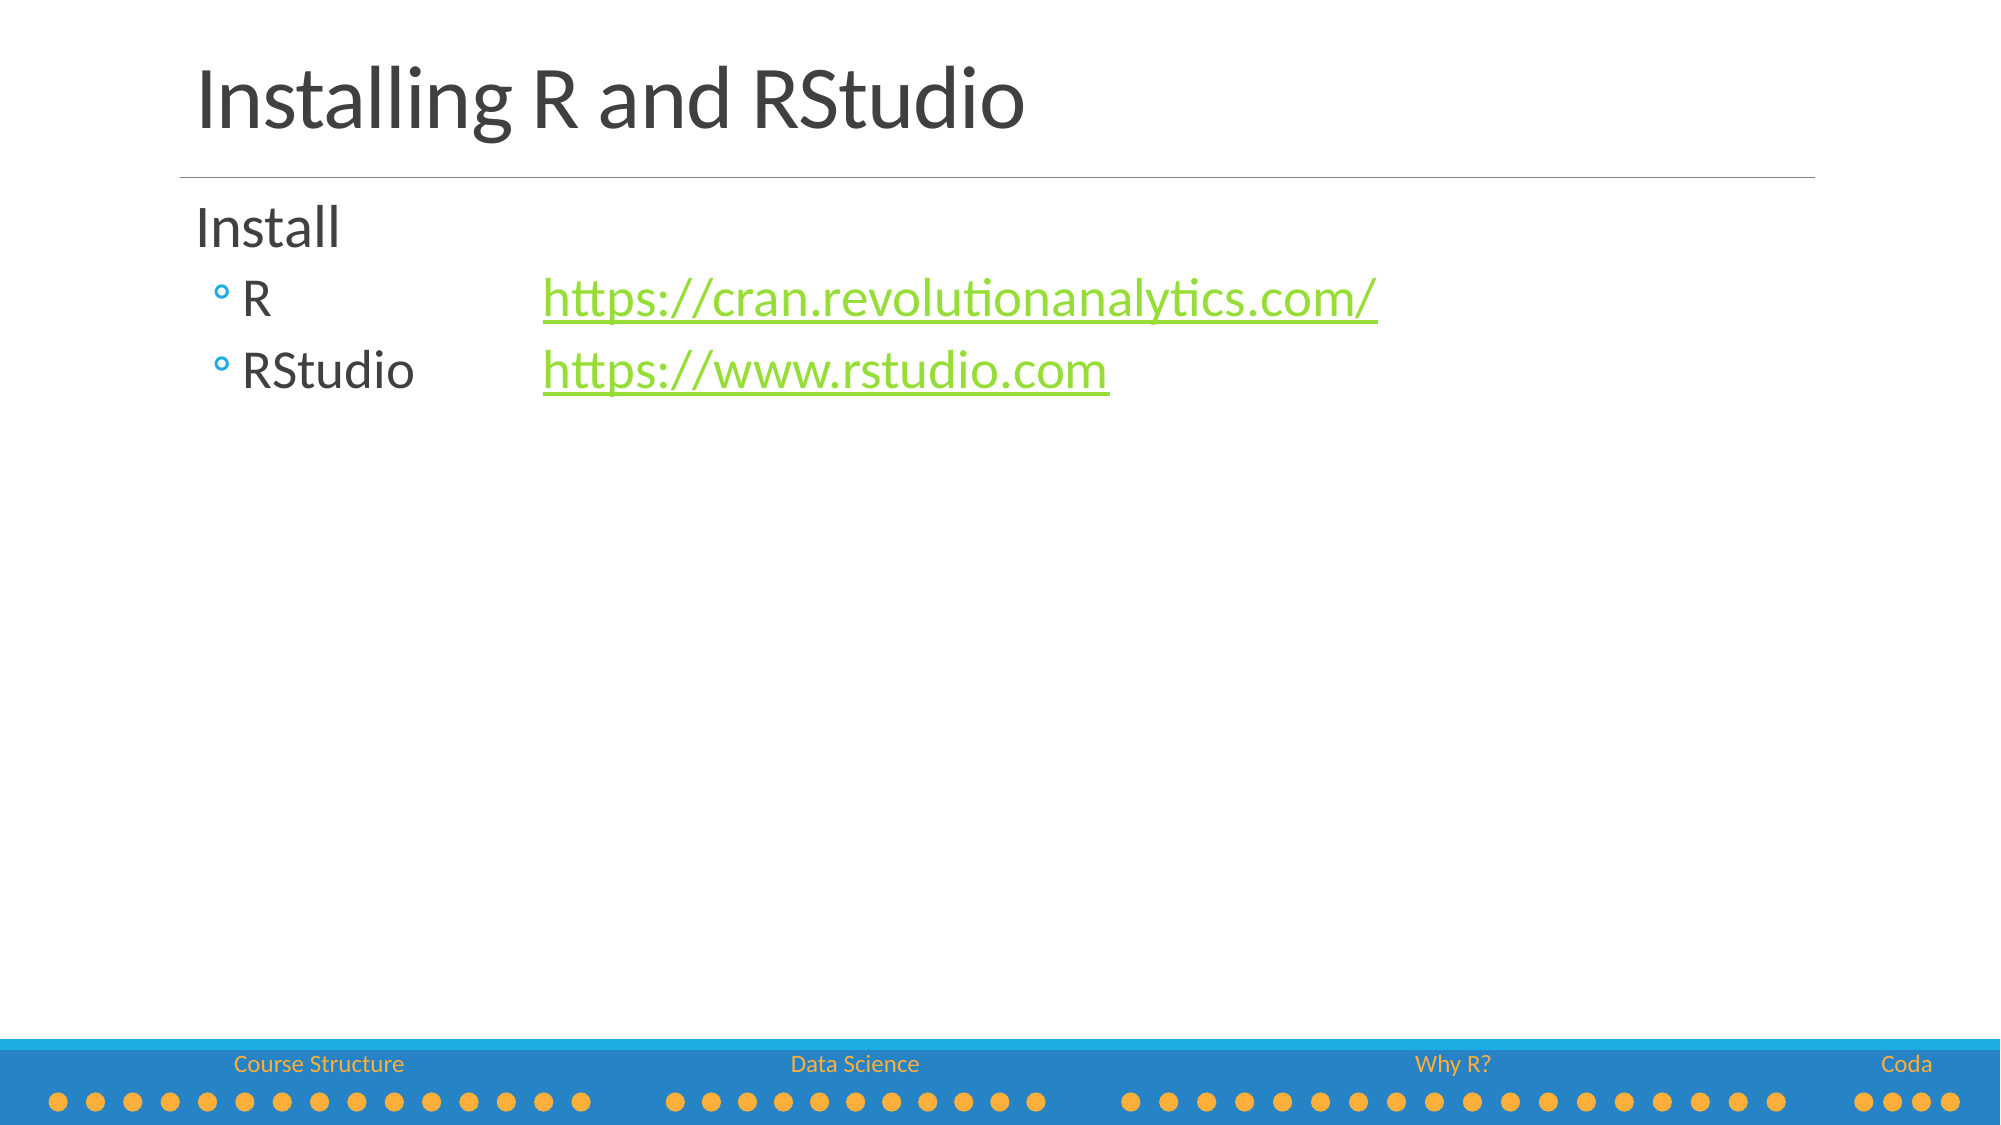

# Installing R and RStudio
Install
R   		https://cran.revolutionanalytics.com/
RStudio 	https://www.rstudio.com

Course Structure
Data Science
Why R?
Coda